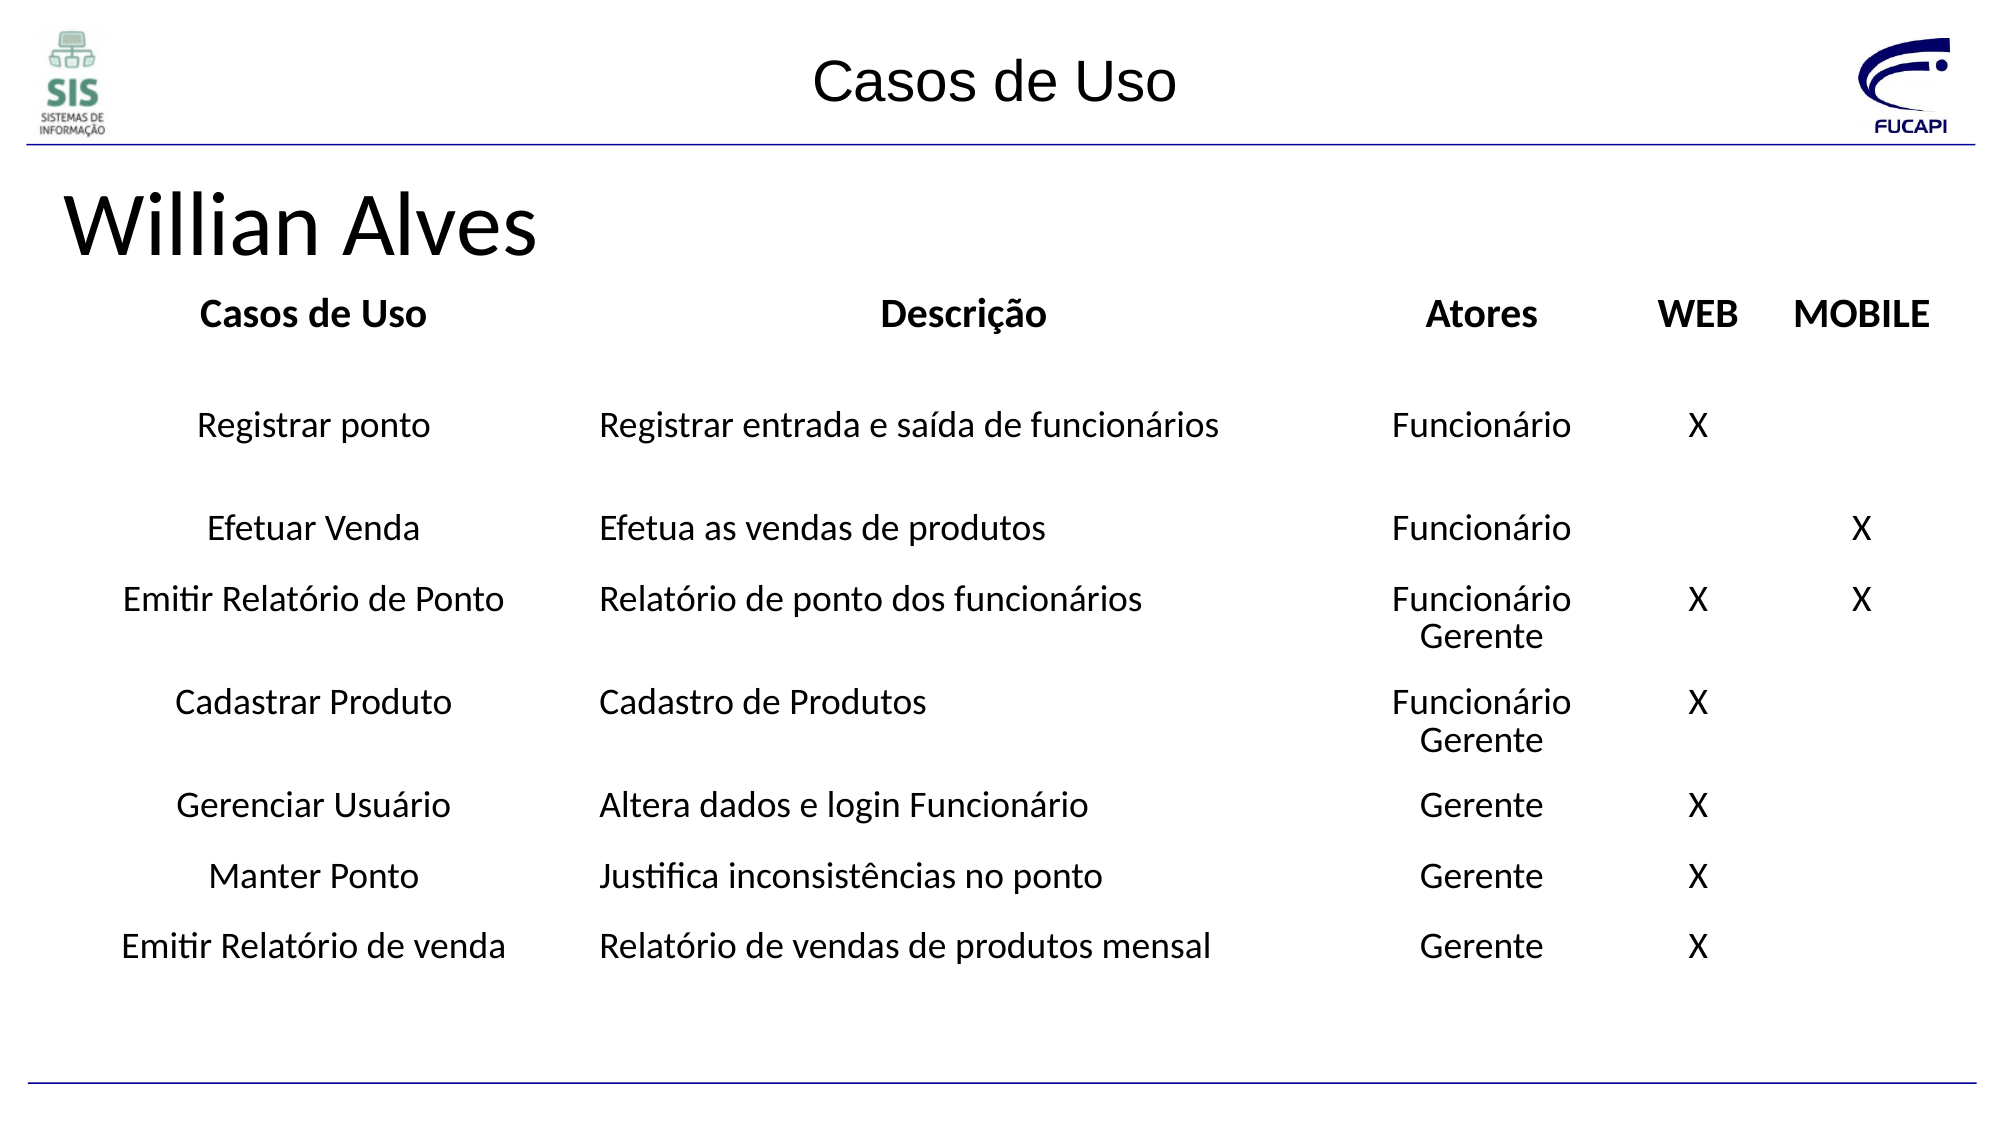

Casos de Uso
Willian Alves
| Casos de Uso | Descrição | Atores | WEB | MOBILE |
| --- | --- | --- | --- | --- |
| Registrar ponto | Registrar entrada e saída de funcionários | Funcionário | X |  |
| Efetuar Venda | Efetua as vendas de produtos | Funcionário |  | X |
| Emitir Relatório de Ponto | Relatório de ponto dos funcionários | Funcionário Gerente | X | X |
| Cadastrar Produto | Cadastro de Produtos | Funcionário Gerente | X |  |
| Gerenciar Usuário | Altera dados e login Funcionário | Gerente | X |  |
| Manter Ponto | Justifica inconsistências no ponto | Gerente | X |  |
| Emitir Relatório de venda | Relatório de vendas de produtos mensal | Gerente | X |  |